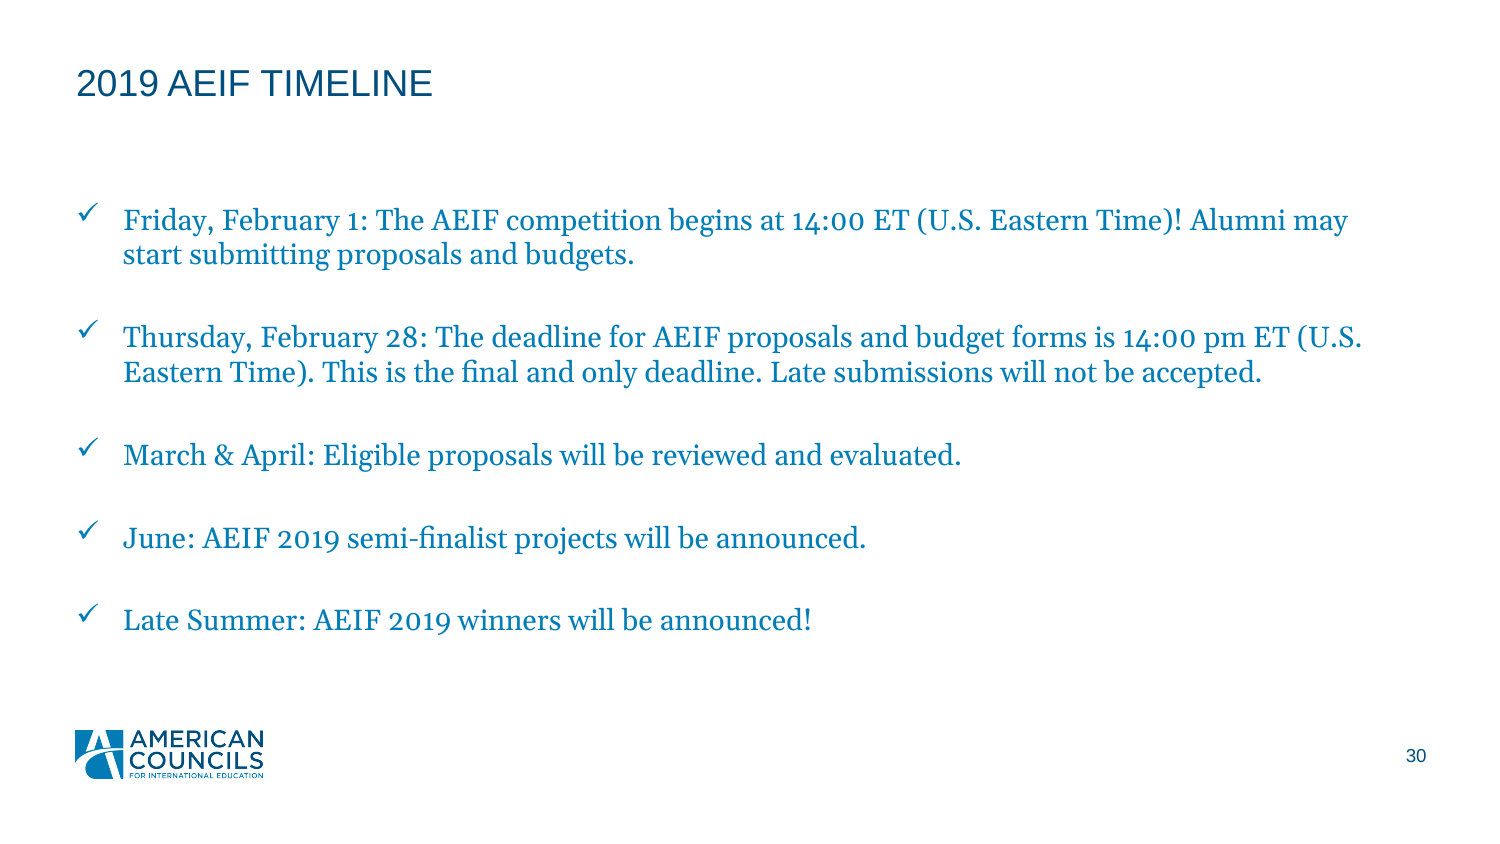

# 2019 AEIF TIMELINE

Friday, February 1: The AEIF competition begins at 14:00 ET (U.S. Eastern Time)! Alumni may start submitting proposals and budgets.

Thursday, February 28: The deadline for AEIF proposals and budget forms is 14:00 pm ET (U.S. Eastern Time). This is the final and only deadline. Late submissions will not be accepted.

March & April: Eligible proposals will be reviewed and evaluated.

June: AEIF 2019 semi-finalist projects will be announced.

Late Summer: AEIF 2019 winners will be announced!
30